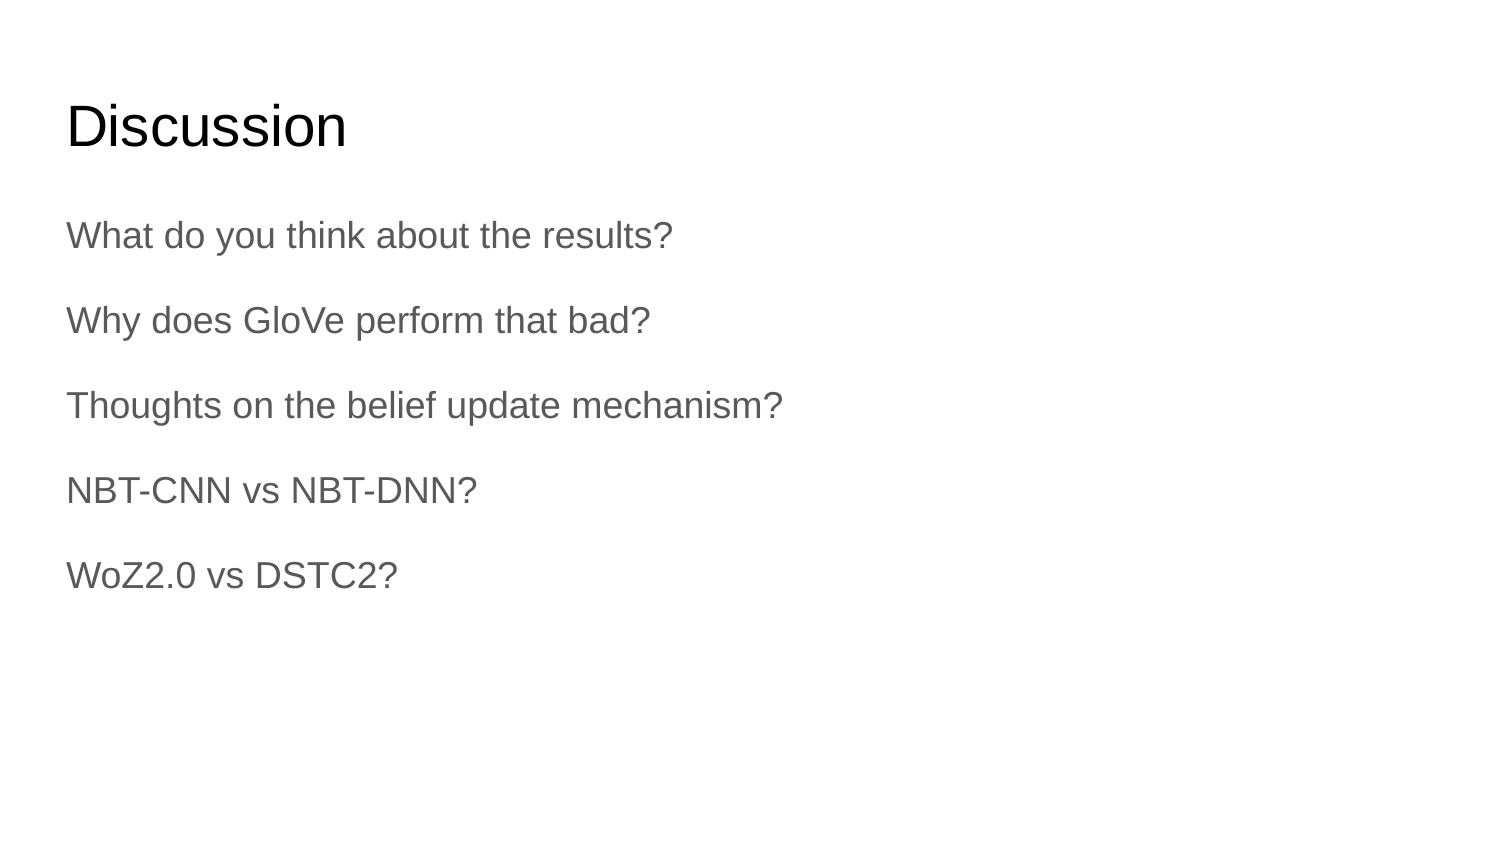

# Discussion

What do you think about the results?
Why does GloVe perform that bad?
Thoughts on the belief update mechanism?
NBT-CNN vs NBT-DNN?
WoZ2.0 vs DSTC2?